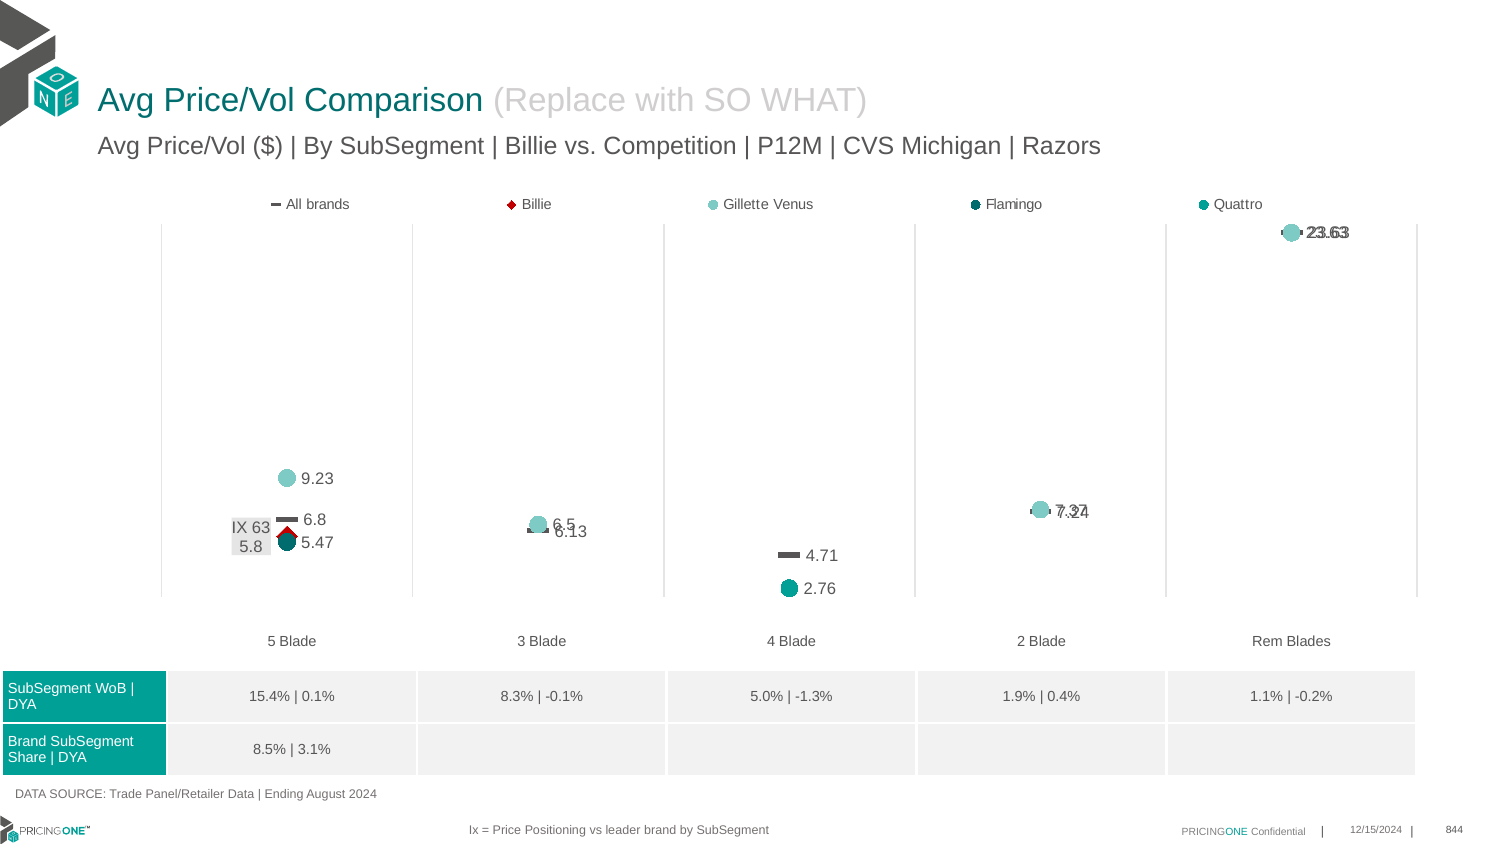

# Avg Price/Vol Comparison (Replace with SO WHAT)
Avg Price/Vol ($) | By SubSegment | Billie vs. Competition | P12M | CVS Michigan | Razors

### Chart

| Category | All brands | Billie | Gillette Venus | Flamingo | Quattro |
|---|---|---|---|---|---|
| IX 63 | 6.8 | 5.8 | 9.23 | 5.47 | None |
| None | 6.13 | None | 6.5 | None | None |
| None | 4.71 | None | None | None | 2.76 |
| None | 7.24 | None | 7.37 | None | None |
| None | 23.63 | None | 23.63 | None | None |
|  | 5 Blade | 3 Blade | 4 Blade | 2 Blade | Rem Blades |
| --- | --- | --- | --- | --- | --- |
| SubSegment WoB | DYA | 15.4% | 0.1% | 8.3% | -0.1% | 5.0% | -1.3% | 1.9% | 0.4% | 1.1% | -0.2% |
| Brand SubSegment Share | DYA | 8.5% | 3.1% |  |  |  |  |
DATA SOURCE: Trade Panel/Retailer Data | Ending August 2024
Ix = Price Positioning vs leader brand by SubSegment
12/15/2024
844